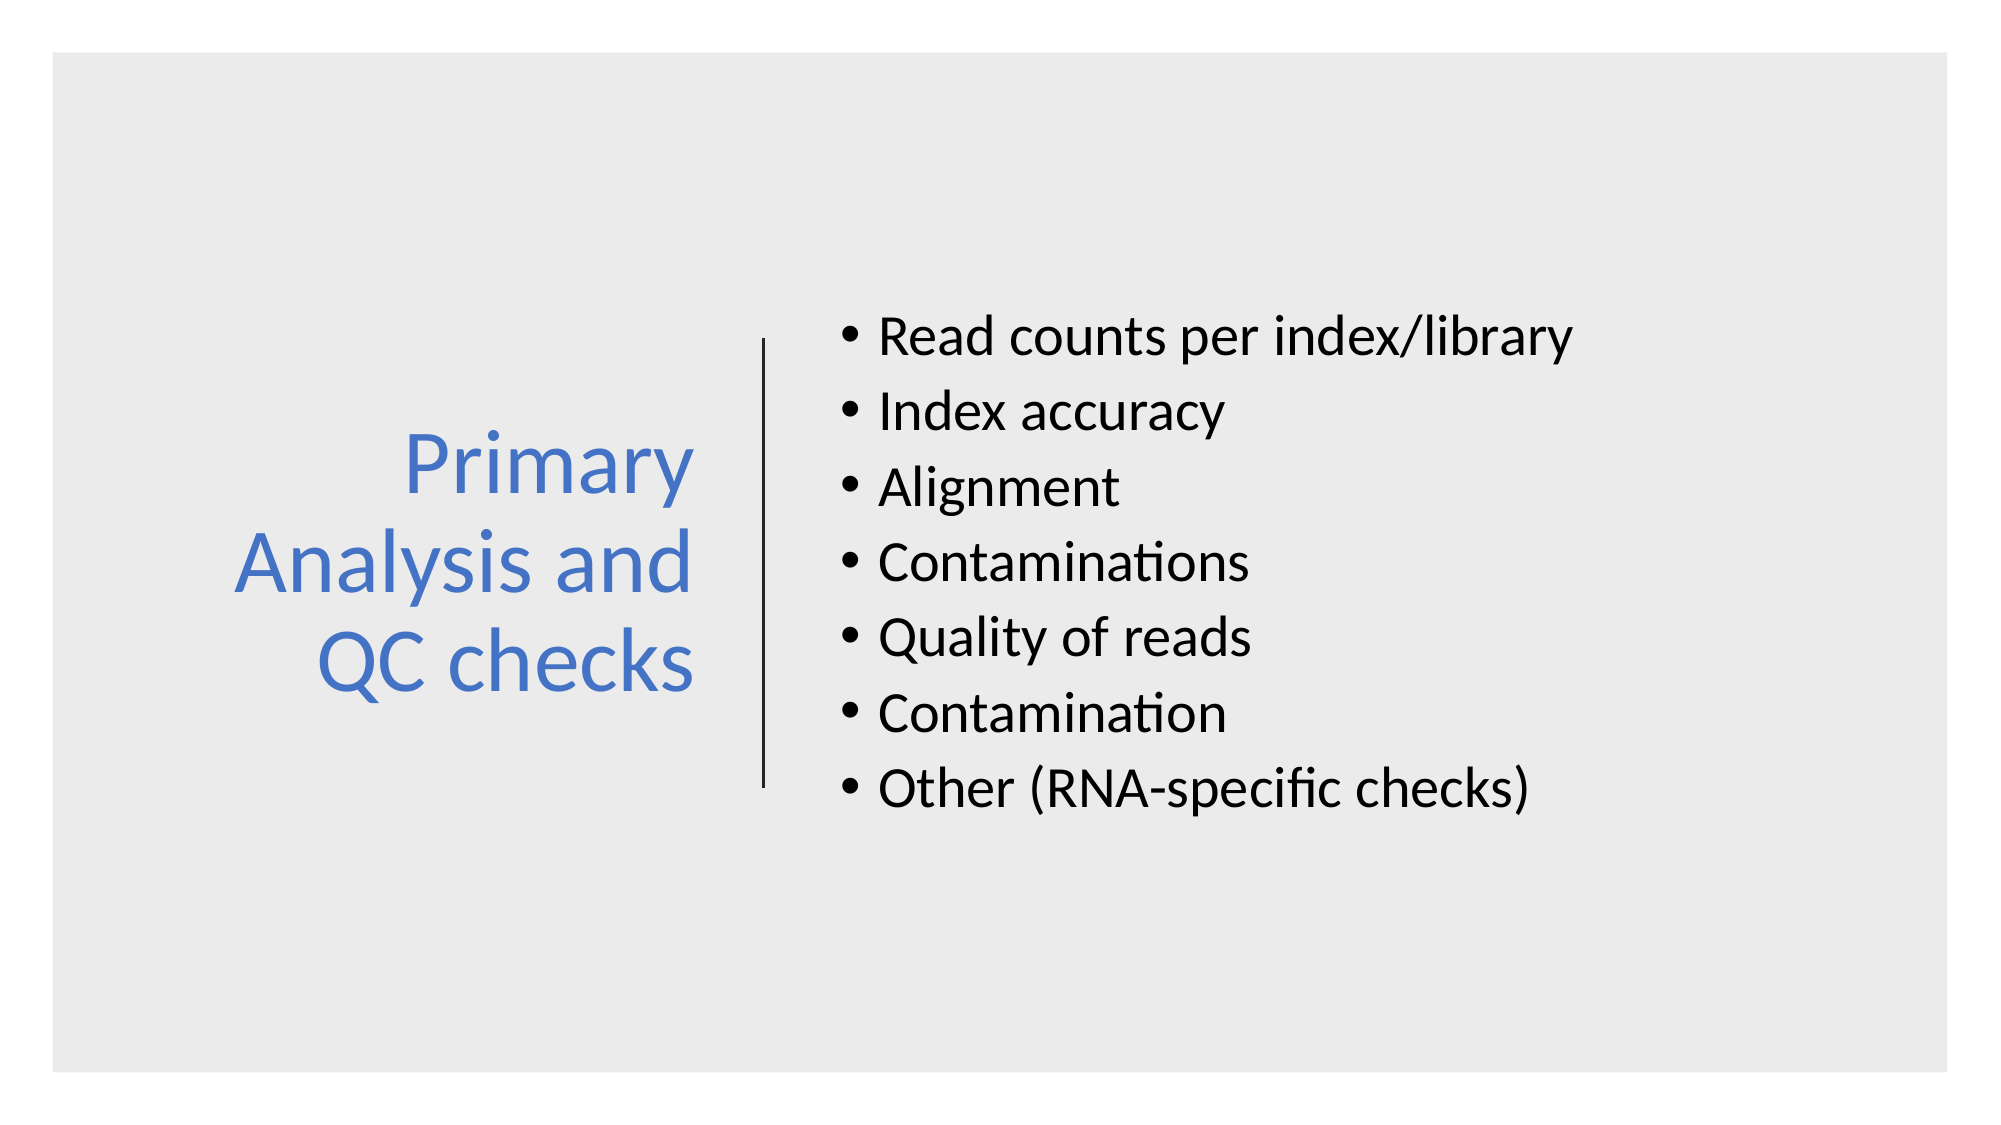

# Primary Analysis and QC checks
Read counts per index/library
Index accuracy
Alignment
Contaminations
Quality of reads
Contamination
Other (RNA-specific checks)